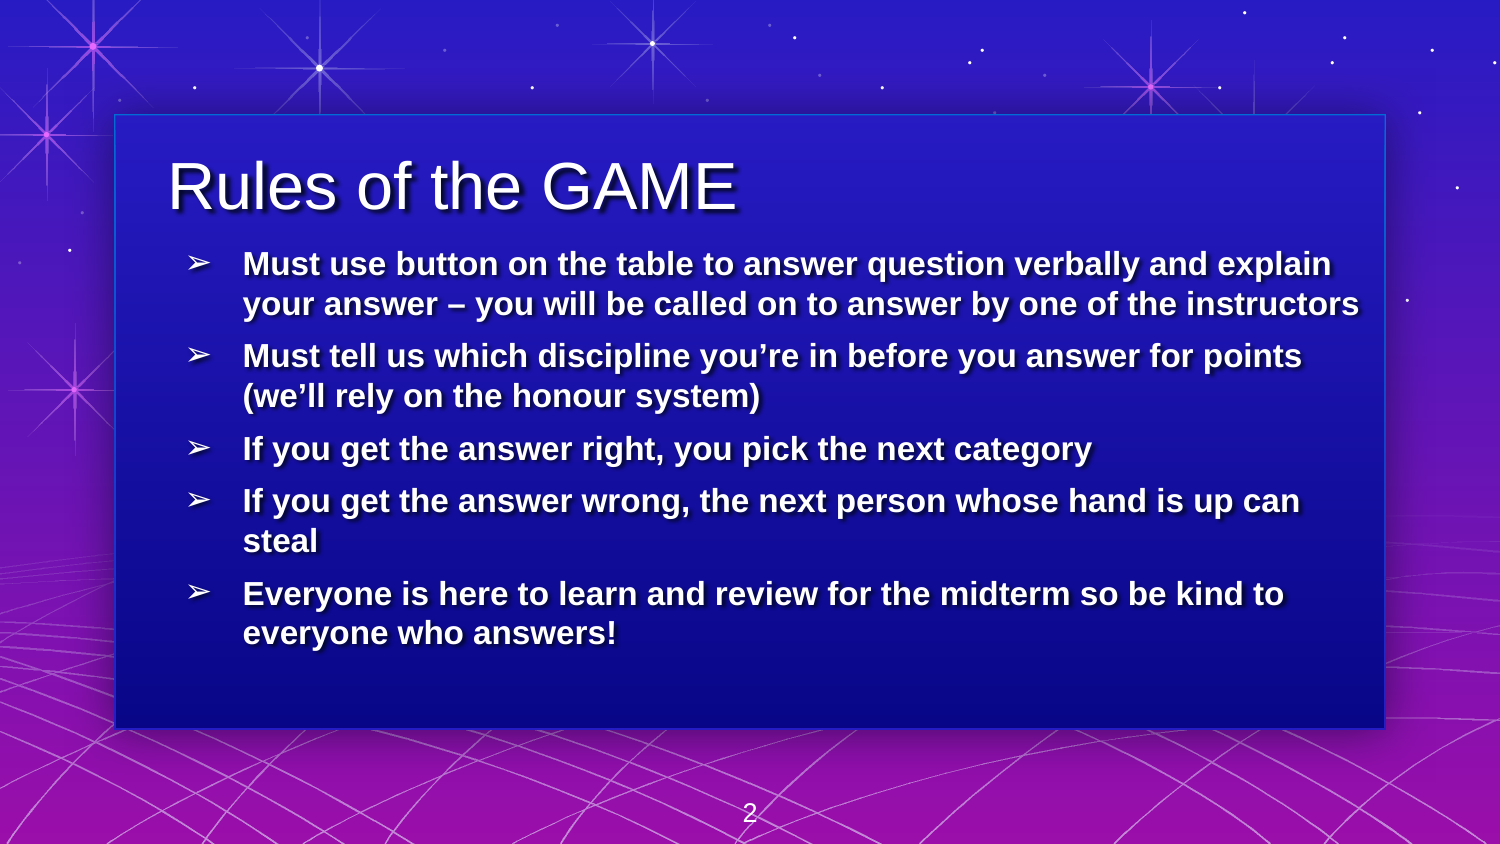

# Rules of the GAME
Must use button on the table to answer question verbally and explain your answer – you will be called on to answer by one of the instructors
Must tell us which discipline you’re in before you answer for points (we’ll rely on the honour system)
If you get the answer right, you pick the next category
If you get the answer wrong, the next person whose hand is up can steal
Everyone is here to learn and review for the midterm so be kind to everyone who answers!
2